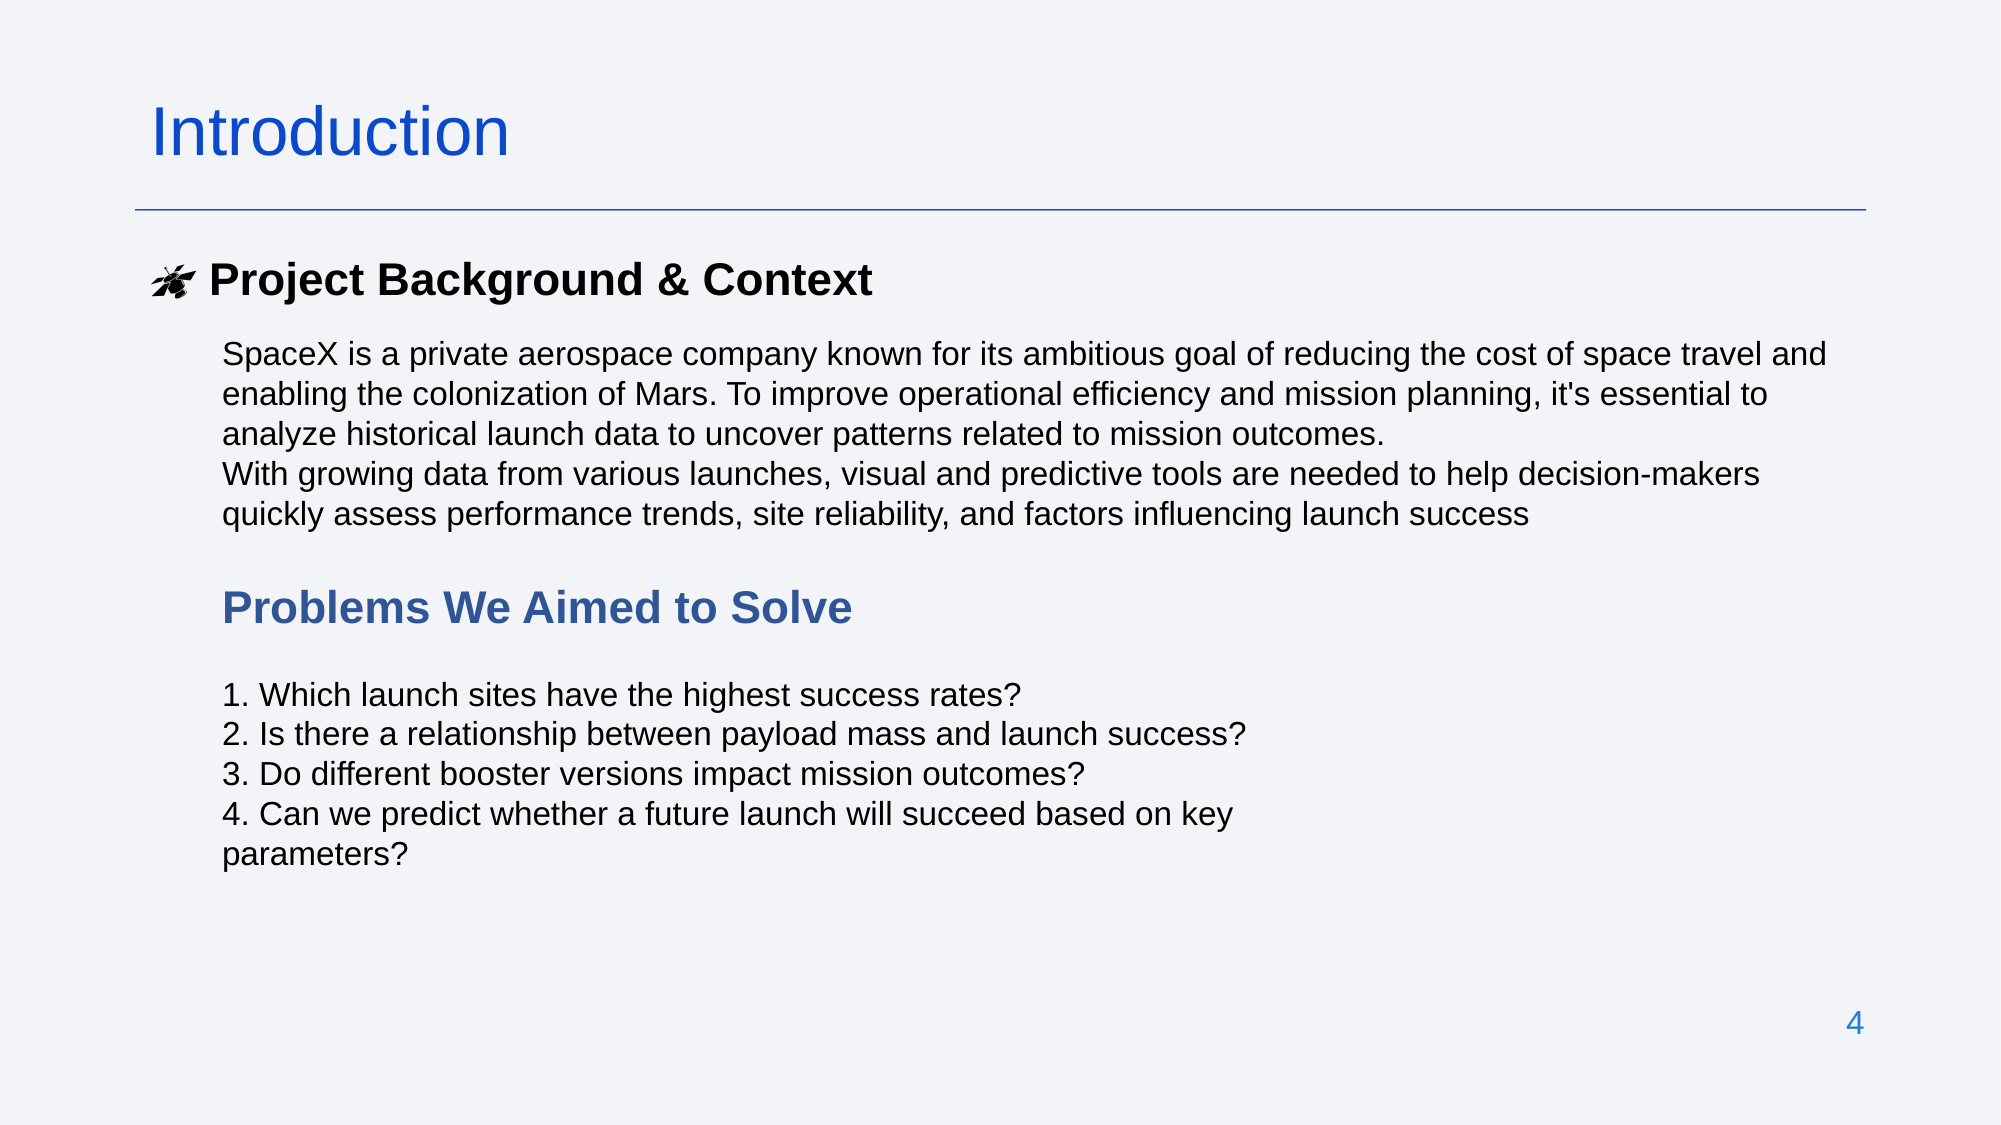

Introduction
🛰️ Project Background & Context
SpaceX is a private aerospace company known for its ambitious goal of reducing the cost of space travel and enabling the colonization of Mars. To improve operational efficiency and mission planning, it's essential to analyze historical launch data to uncover patterns related to mission outcomes.
With growing data from various launches, visual and predictive tools are needed to help decision-makers quickly assess performance trends, site reliability, and factors influencing launch success

Problems We Aimed to Solve

 Which launch sites have the highest success rates?
 Is there a relationship between payload mass and launch success?
 Do different booster versions impact mission outcomes?
 Can we predict whether a future launch will succeed based on key parameters?
4